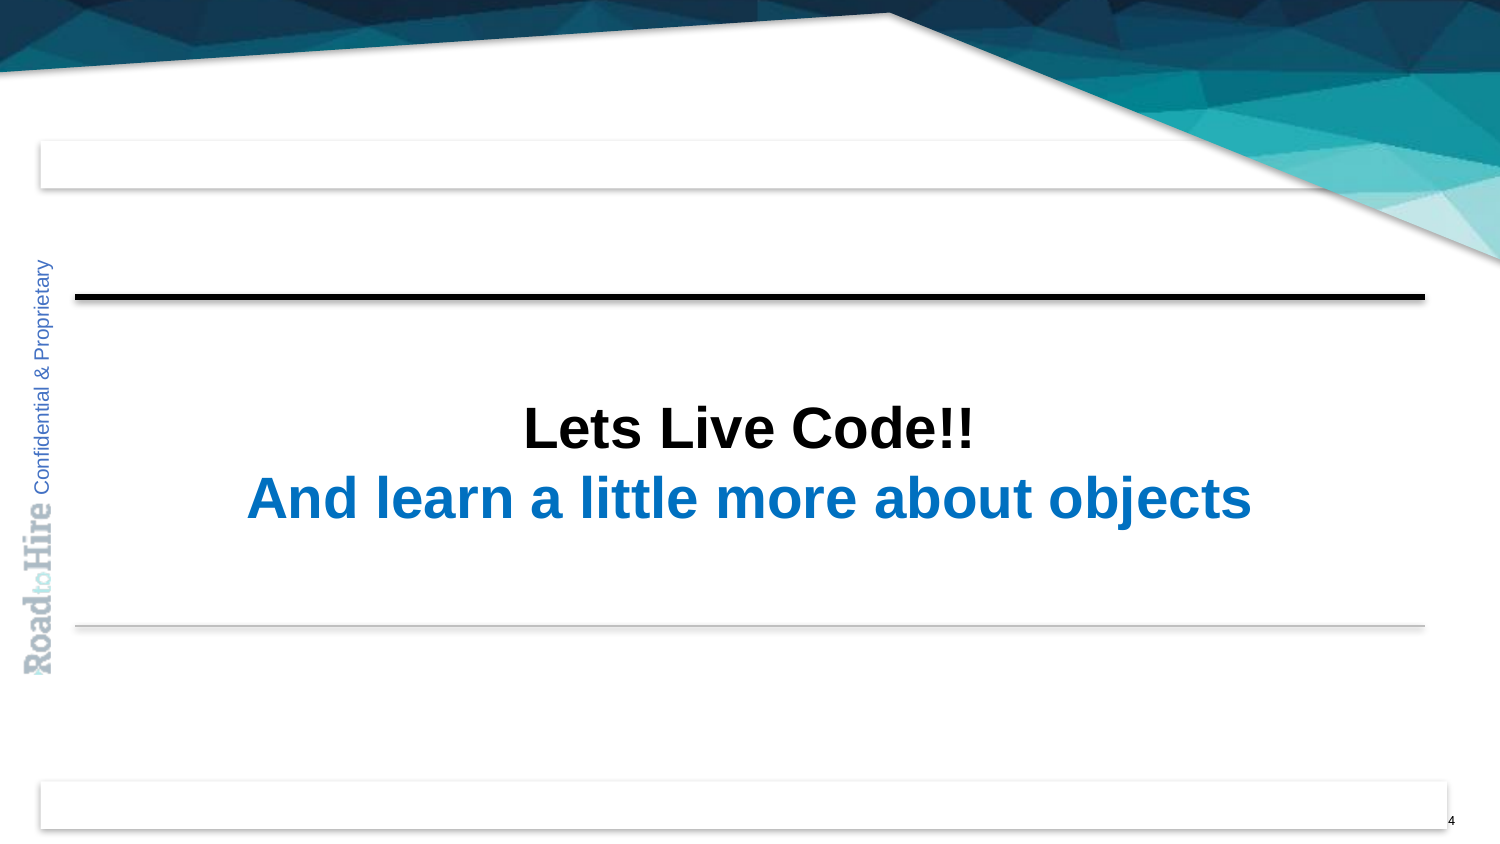

Lets Live Code!!
And learn a little more about objects